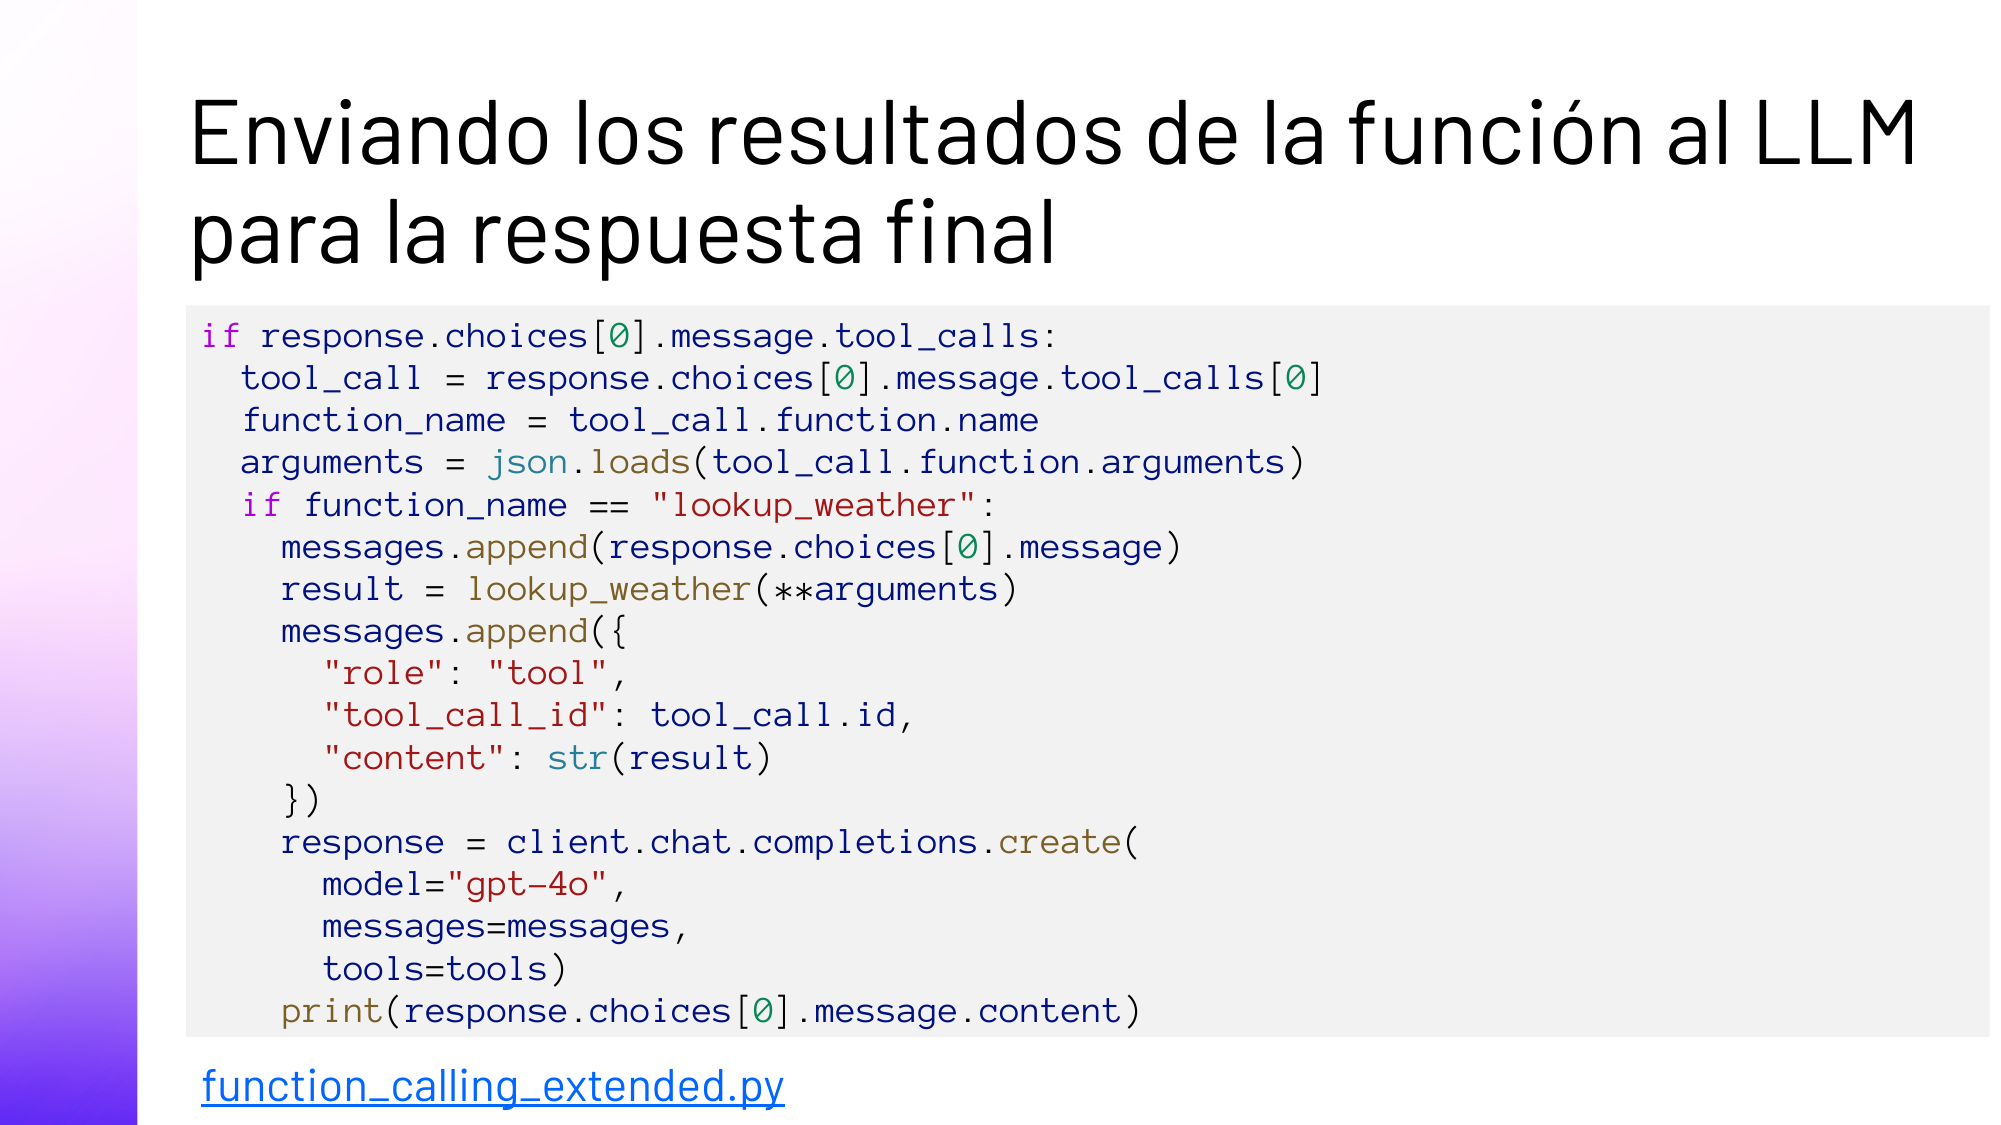

# Enviando los resultados de la función al LLM para la respuesta final
if response.choices[0].message.tool_calls:
  tool_call = response.choices[0].message.tool_calls[0]
  function_name = tool_call.function.name
  arguments = json.loads(tool_call.function.arguments)
  if function_name == "lookup_weather":
    messages.append(response.choices[0].message)
    result = lookup_weather(**arguments)
    messages.append({
      "role": "tool",
      "tool_call_id": tool_call.id,
      "content": str(result)
    })
    response = client.chat.completions.create(
      model="gpt-4o",
      messages=messages,
      tools=tools)
    print(response.choices[0].message.content)

function_calling_extended.py